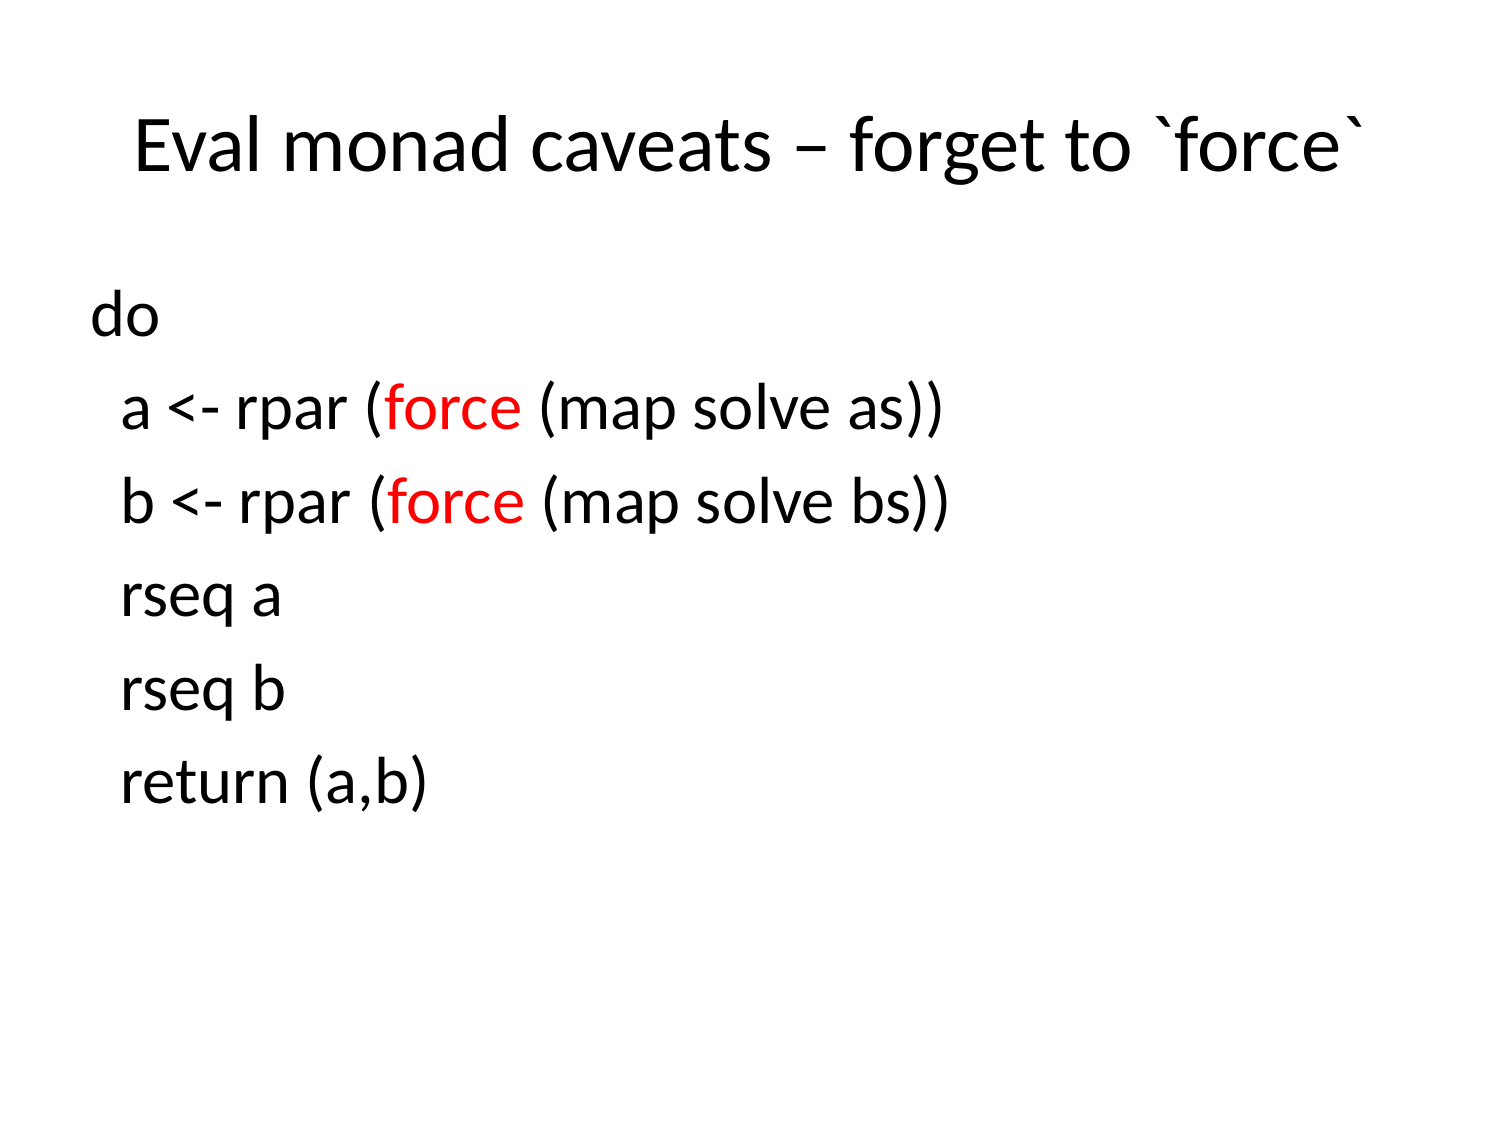

# Eval monad caveats – forget to `force`
do
  a <- rpar (force (map solve as))
  b <- rpar (force (map solve bs))
  rseq a
  rseq b
  return (a,b)